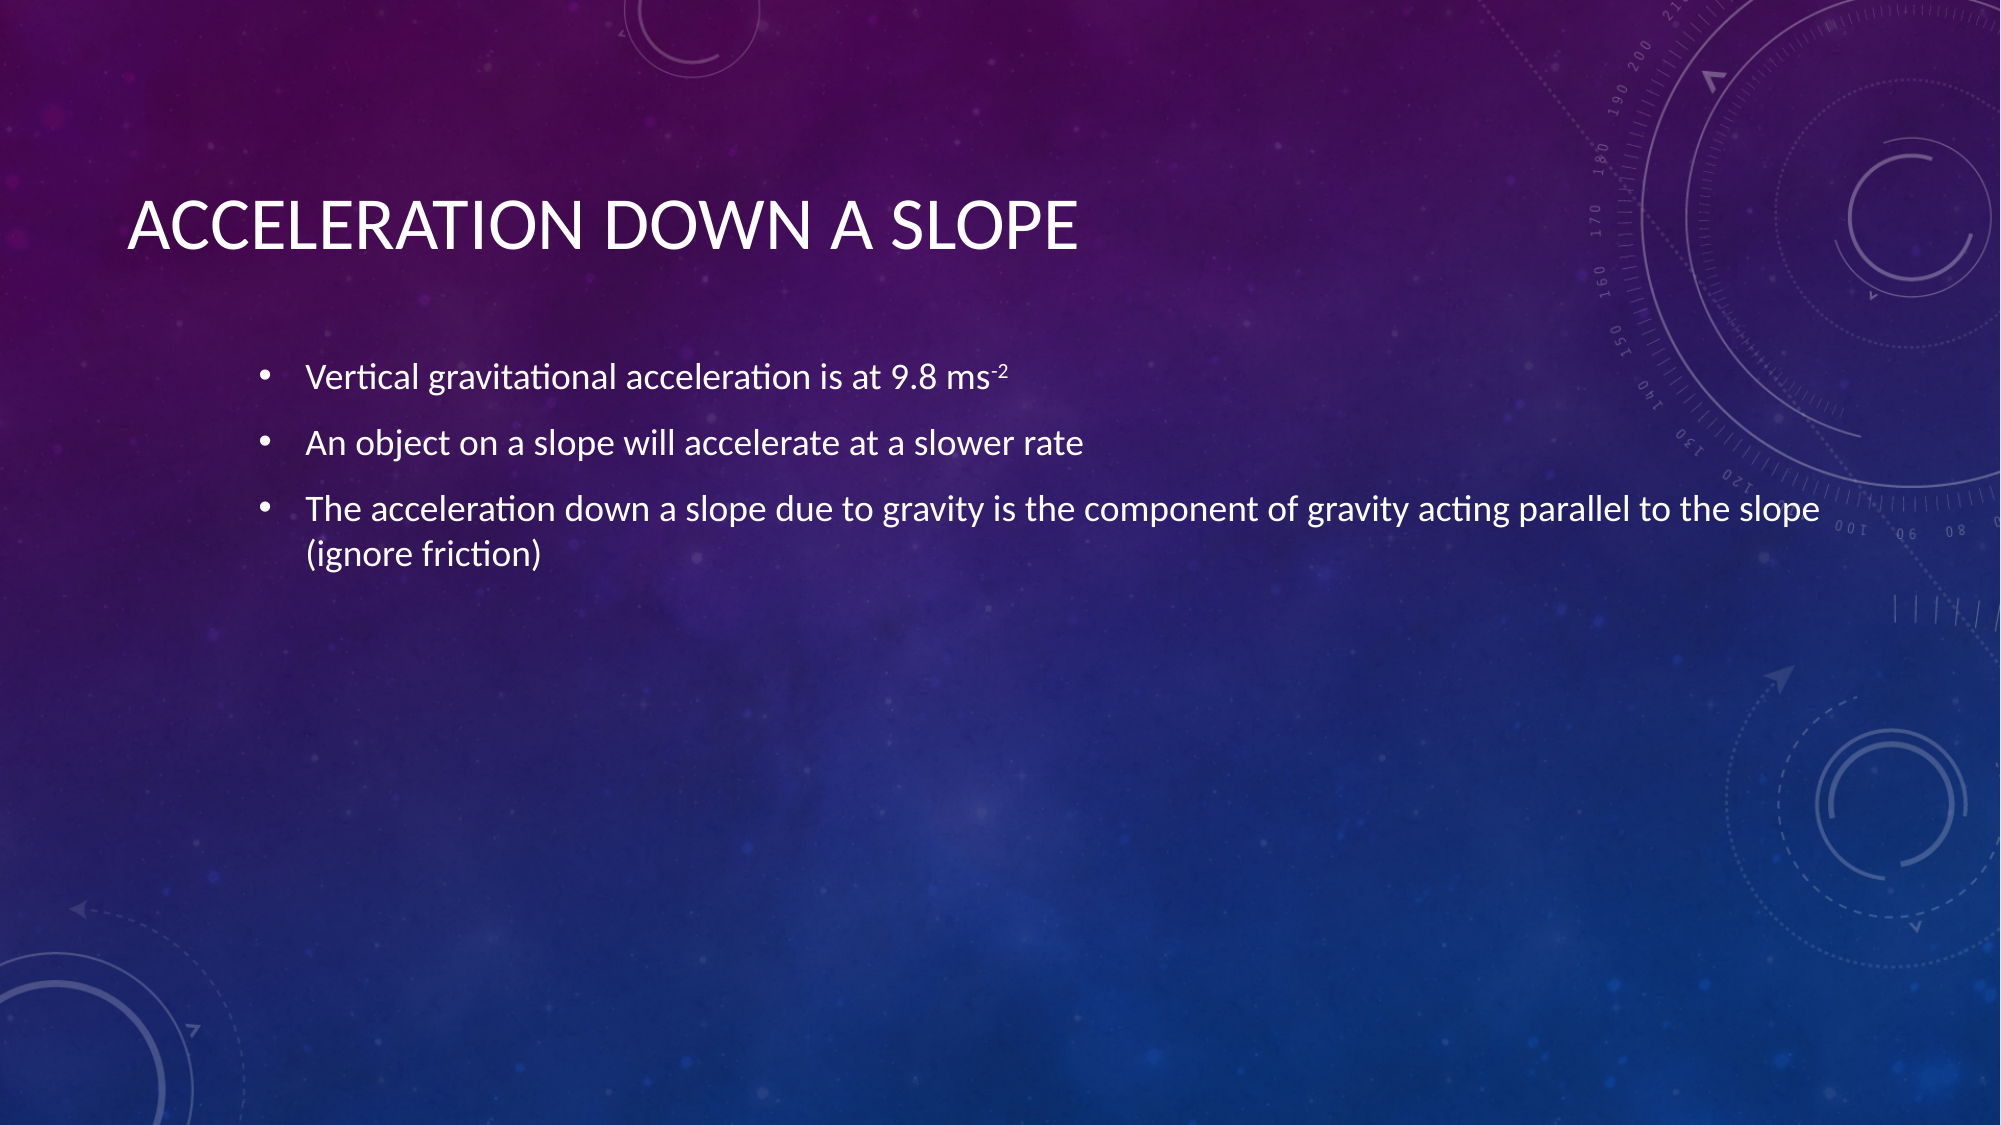

# Acceleration down a slope
Vertical gravitational acceleration is at 9.8 ms-2
An object on a slope will accelerate at a slower rate
The acceleration down a slope due to gravity is the component of gravity acting parallel to the slope (ignore friction)